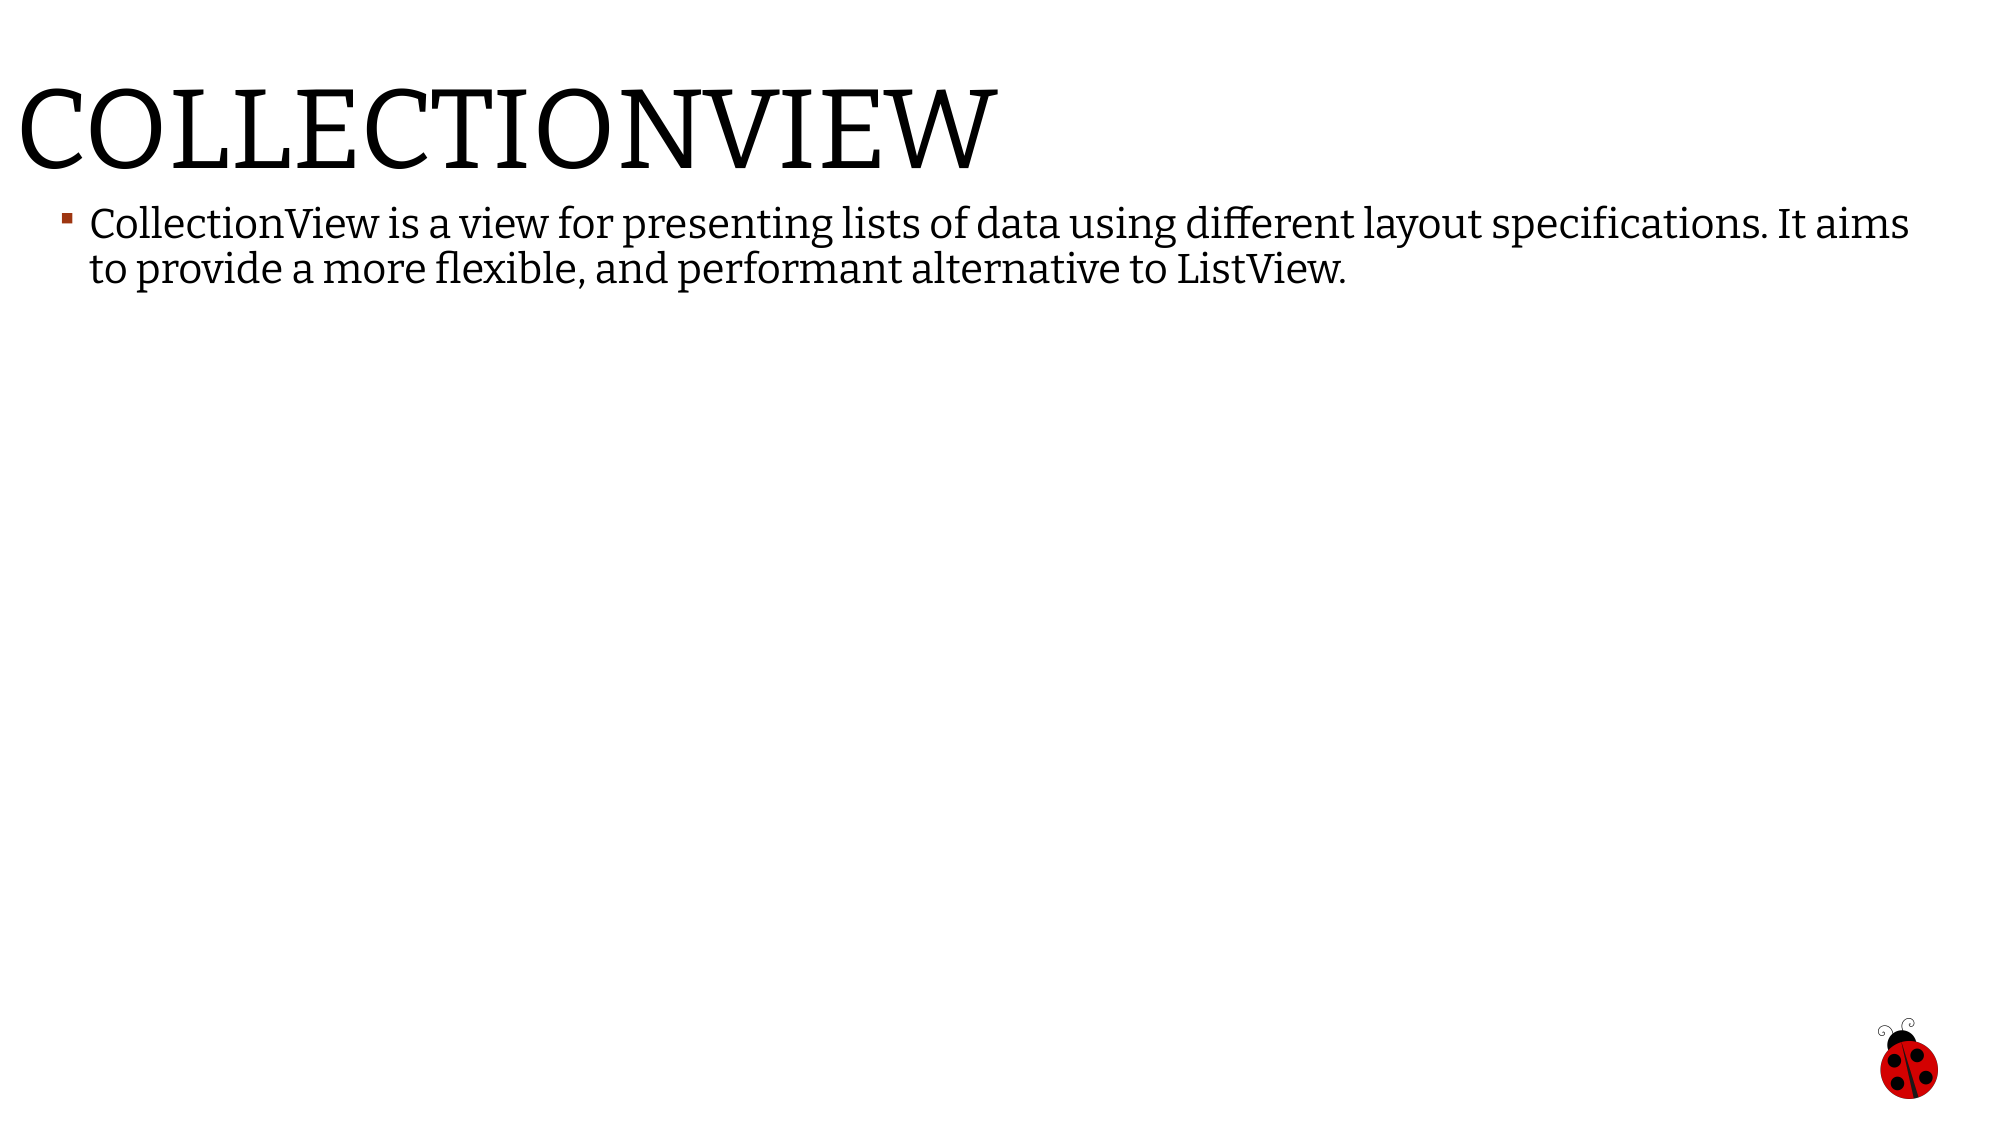

# CollectionView
CollectionView is a view for presenting lists of data using different layout specifications. It aims to provide a more flexible, and performant alternative to ListView.